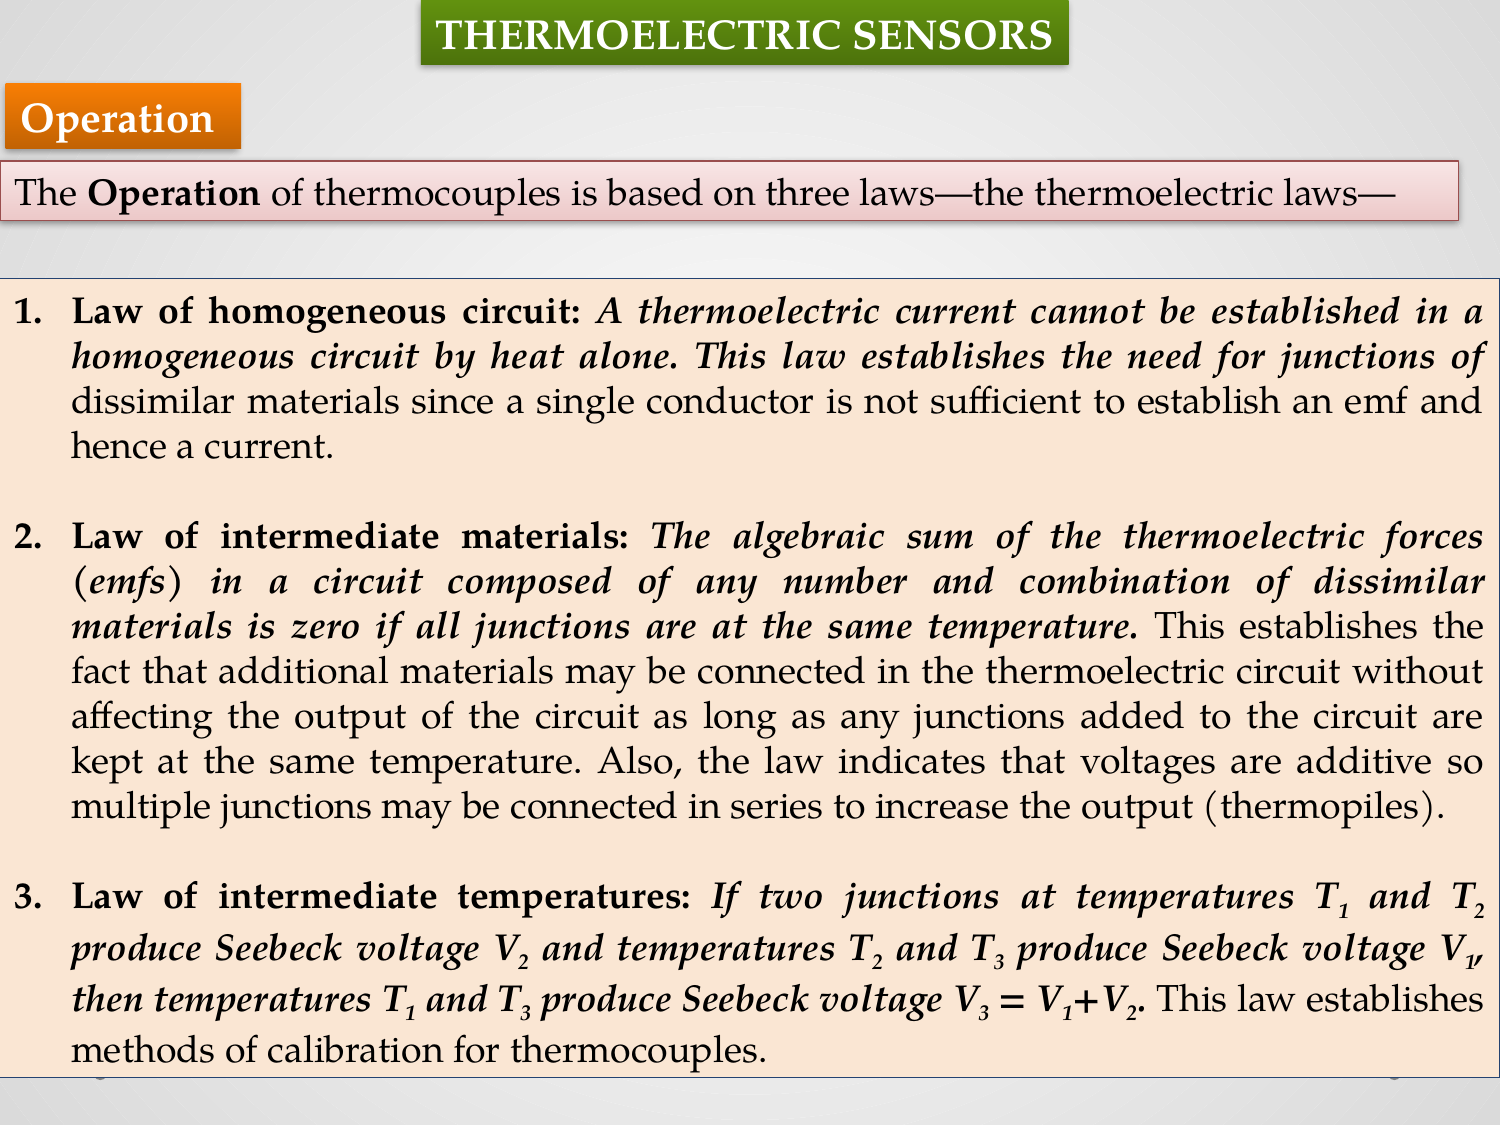

THERMOELECTRIC SENSORS
Operation
The Operation of thermocouples is based on three laws—the thermoelectric laws—
Law of homogeneous circuit: A thermoelectric current cannot be established in a homogeneous circuit by heat alone. This law establishes the need for junctions of dissimilar materials since a single conductor is not sufficient to establish an emf and hence a current.

Law of intermediate materials: The algebraic sum of the thermoelectric forces (emfs) in a circuit composed of any number and combination of dissimilar materials is zero if all junctions are at the same temperature. This establishes the fact that additional materials may be connected in the thermoelectric circuit without affecting the output of the circuit as long as any junctions added to the circuit are kept at the same temperature. Also, the law indicates that voltages are additive so multiple junctions may be connected in series to increase the output (thermopiles).

Law of intermediate temperatures: If two junctions at temperatures T1 and T2 produce Seebeck voltage V2 and temperatures T2 and T3 produce Seebeck voltage V1, then temperatures T1 and T3 produce Seebeck voltage V3 = V1+V2. This law establishes methods of calibration for thermocouples.